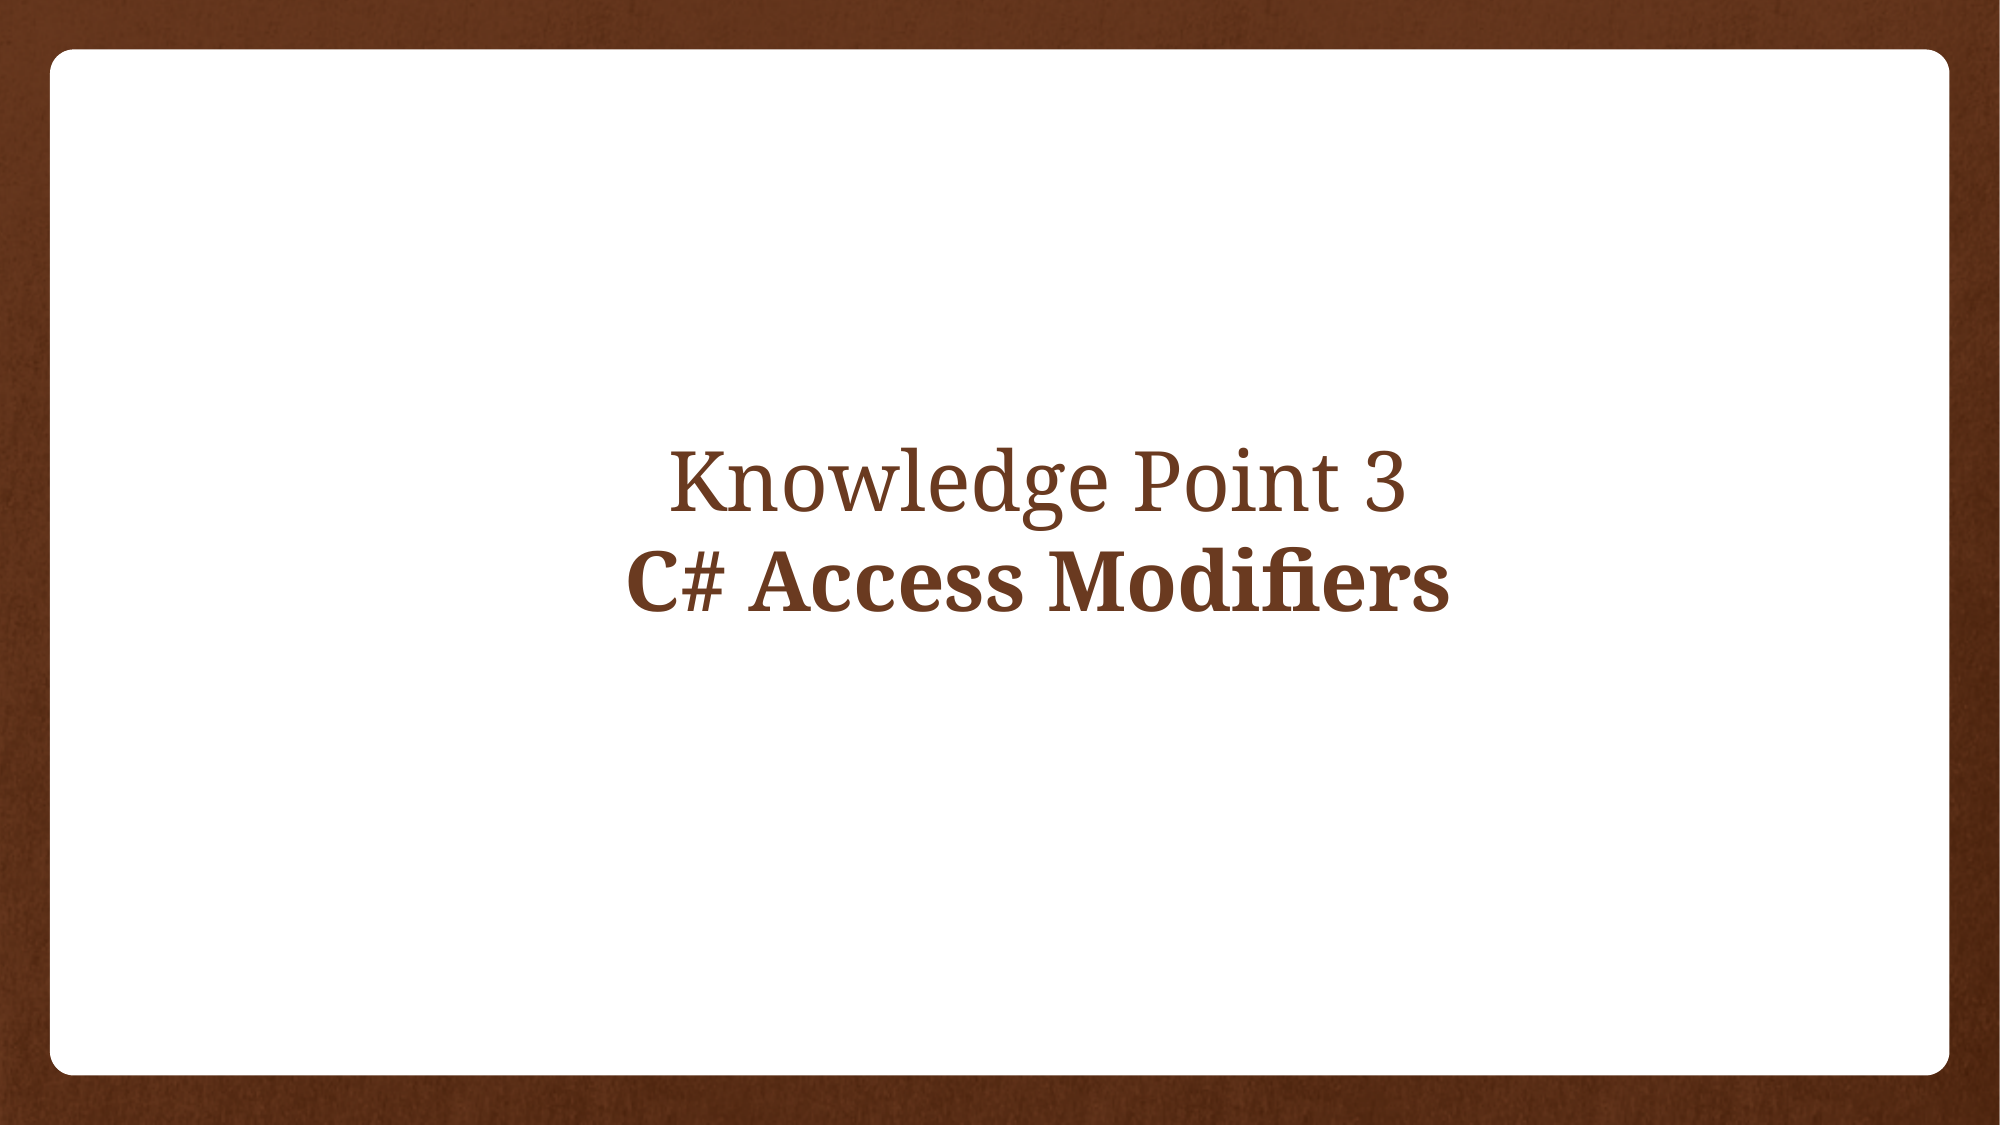

# Knowledge Point 3 C# Access Modifiers